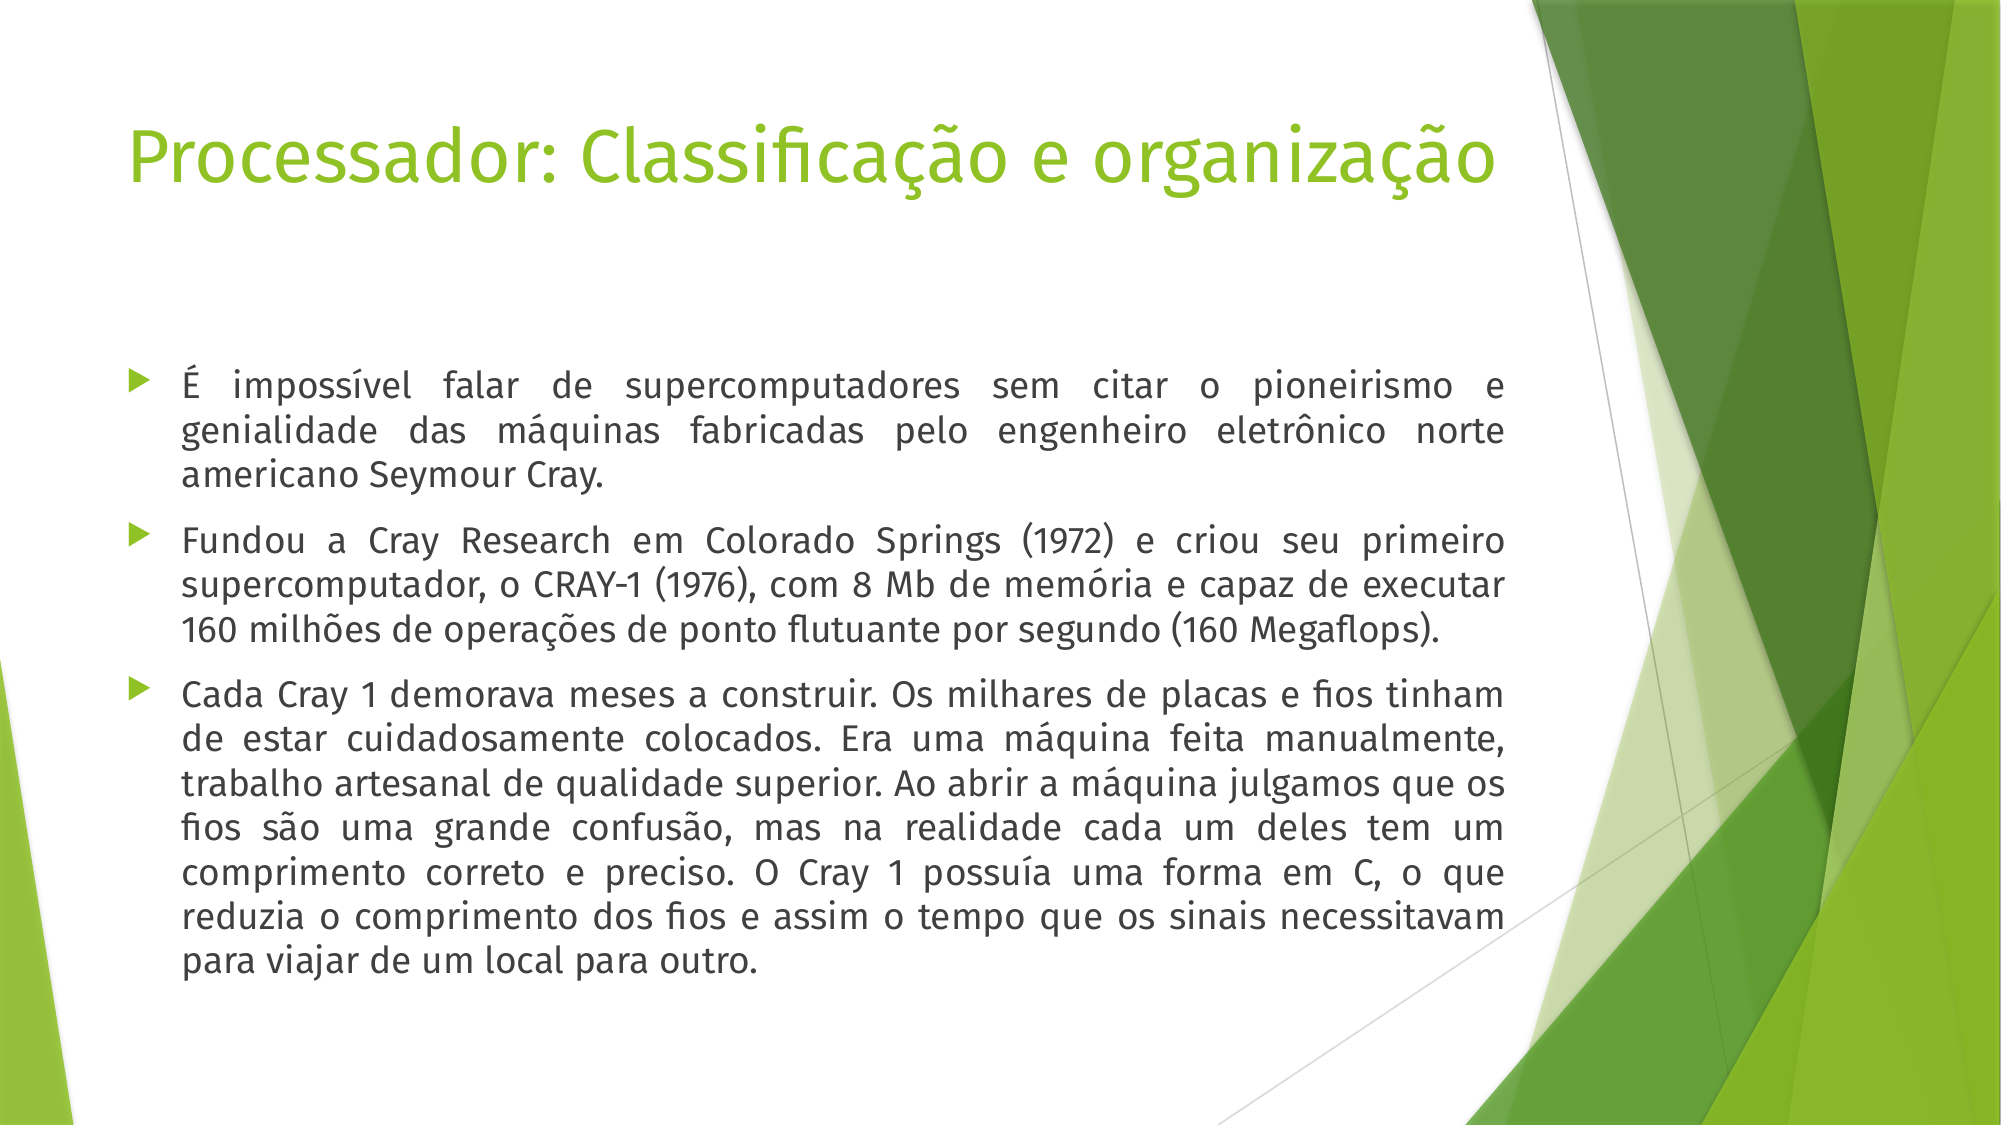

# Processador: Classificação e organização
É impossível falar de supercomputadores sem citar o pioneirismo e genialidade das máquinas fabricadas pelo engenheiro eletrônico norte americano Seymour Cray.
Fundou a Cray Research em Colorado Springs (1972) e criou seu primeiro supercomputador, o CRAY-1 (1976), com 8 Mb de memória e capaz de executar 160 milhões de operações de ponto flutuante por segundo (160 Megaflops).
Cada Cray 1 demorava meses a construir. Os milhares de placas e fios tinham de estar cuidadosamente colocados. Era uma máquina feita manualmente, trabalho artesanal de qualidade superior. Ao abrir a máquina julgamos que os fios são uma grande confusão, mas na realidade cada um deles tem um comprimento correto e preciso. O Cray 1 possuía uma forma em C, o que reduzia o comprimento dos fios e assim o tempo que os sinais necessitavam para viajar de um local para outro.